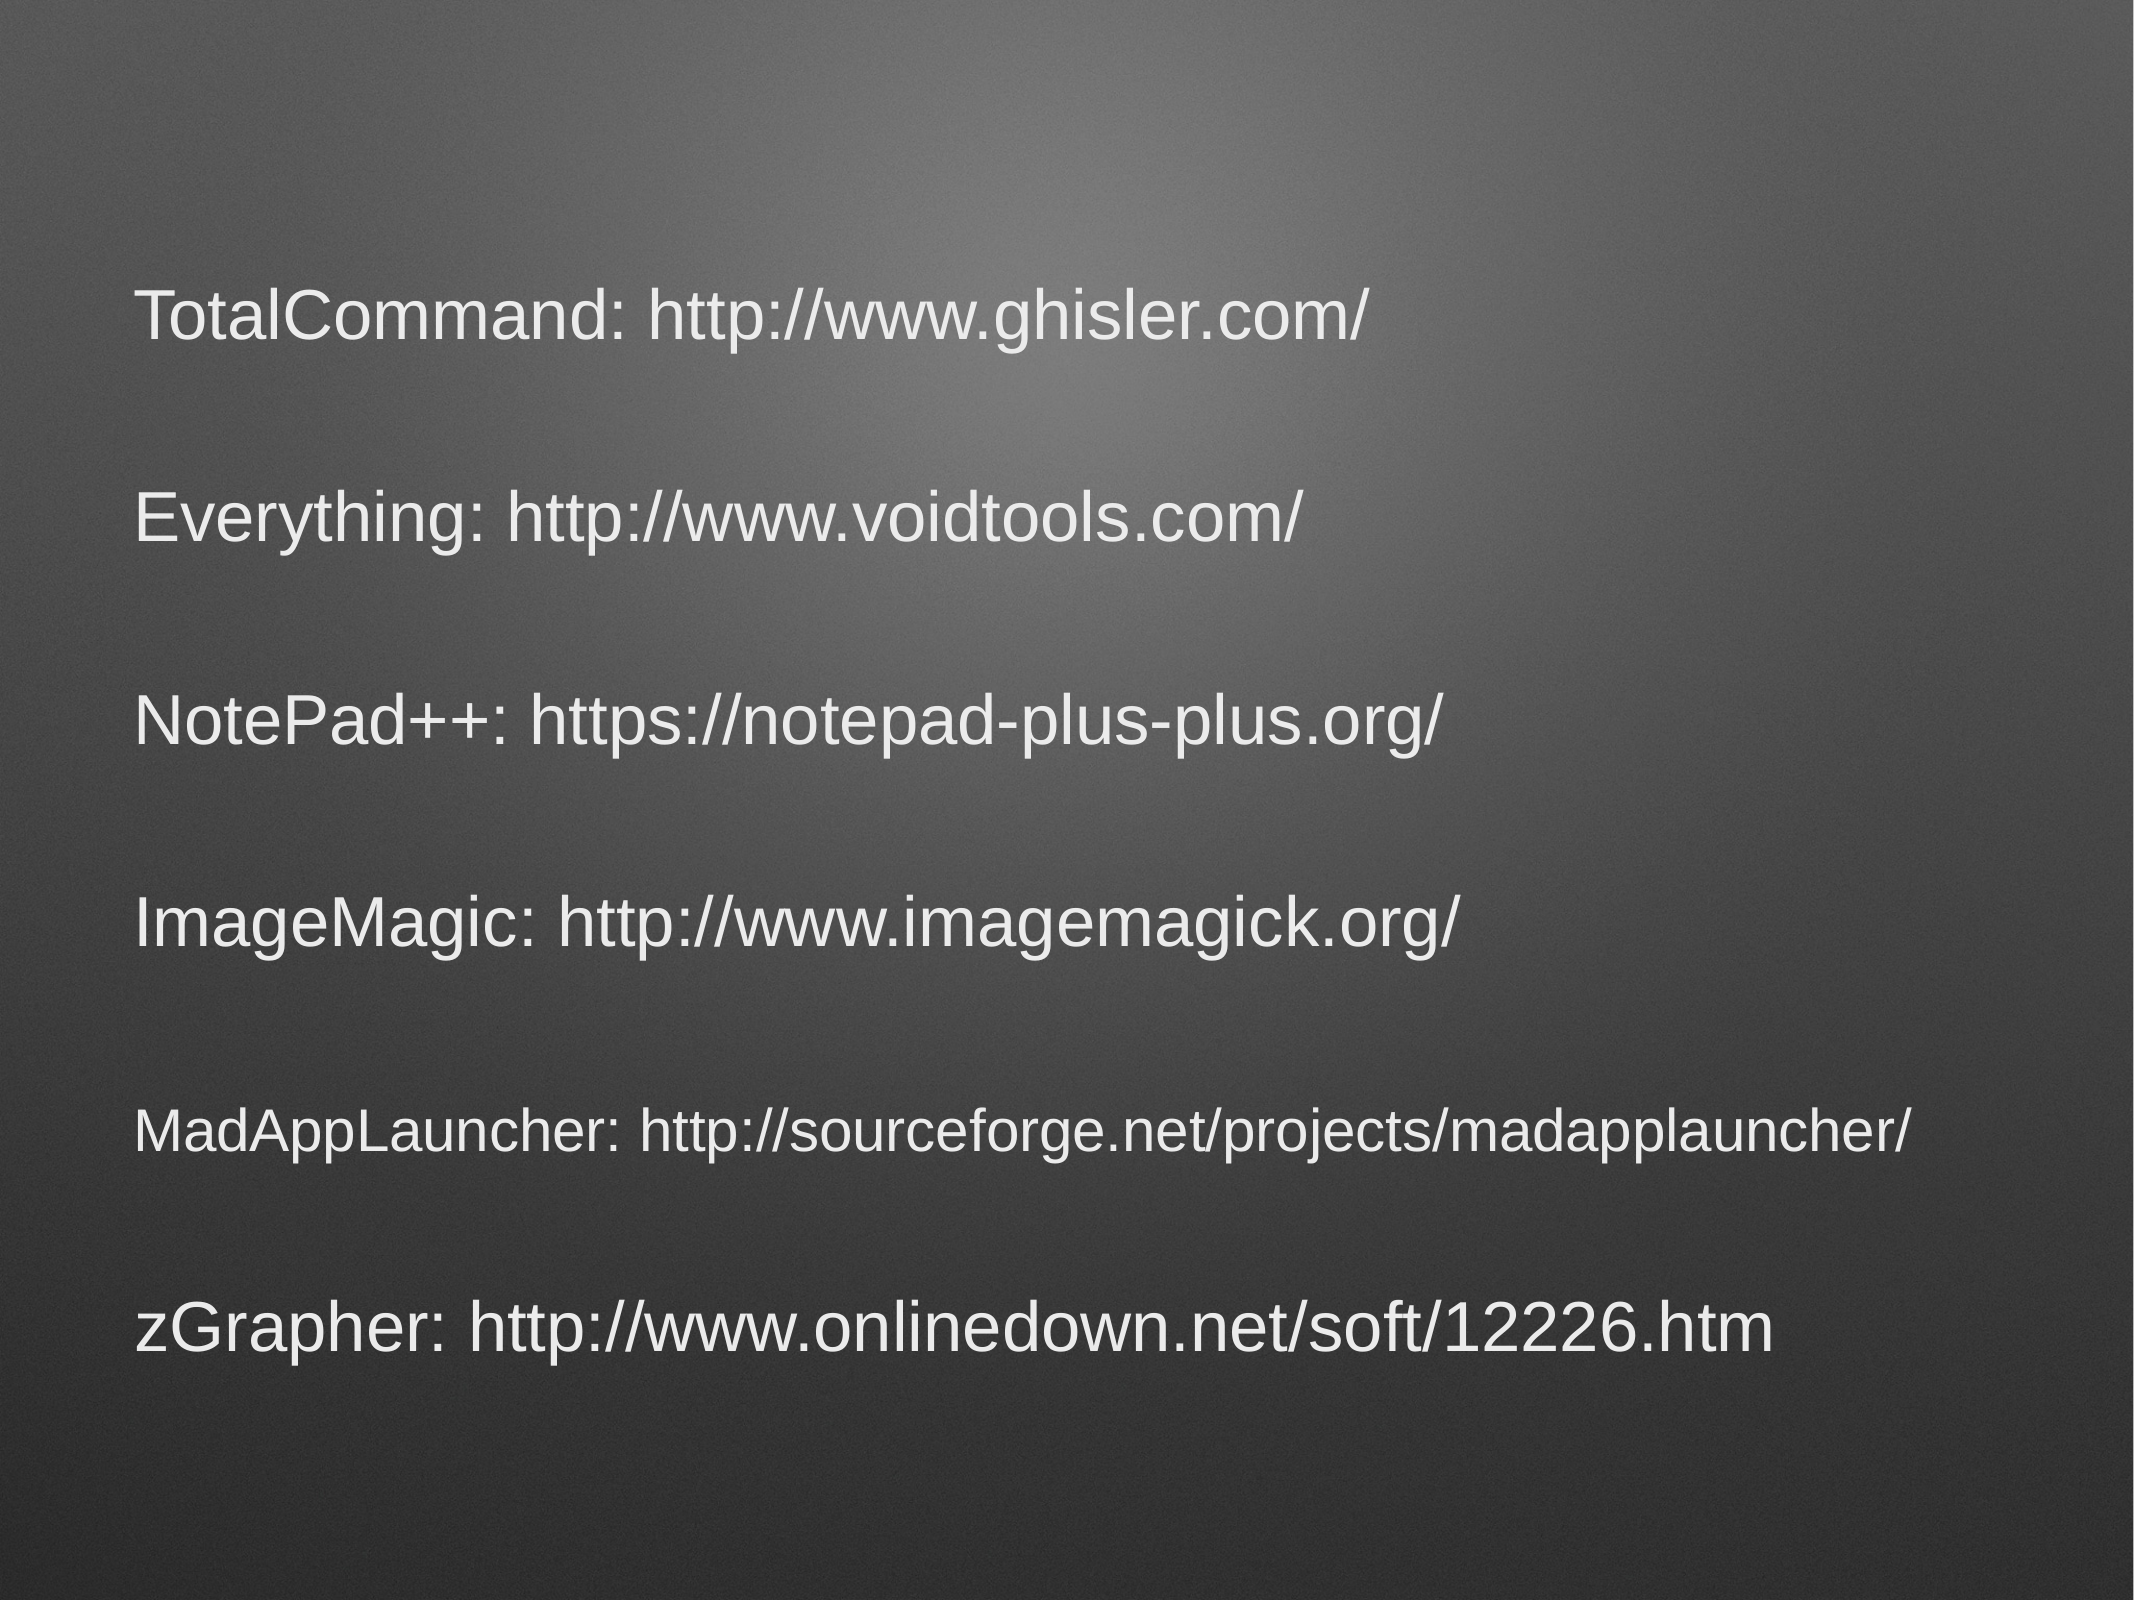

TotalCommand: http://www.ghisler.com/
Everything: http://www.voidtools.com/
NotePad++: https://notepad-plus-plus.org/
ImageMagic: http://www.imagemagick.org/
MadAppLauncher: http://sourceforge.net/projects/madapplauncher/
zGrapher: http://www.onlinedown.net/soft/12226.htm